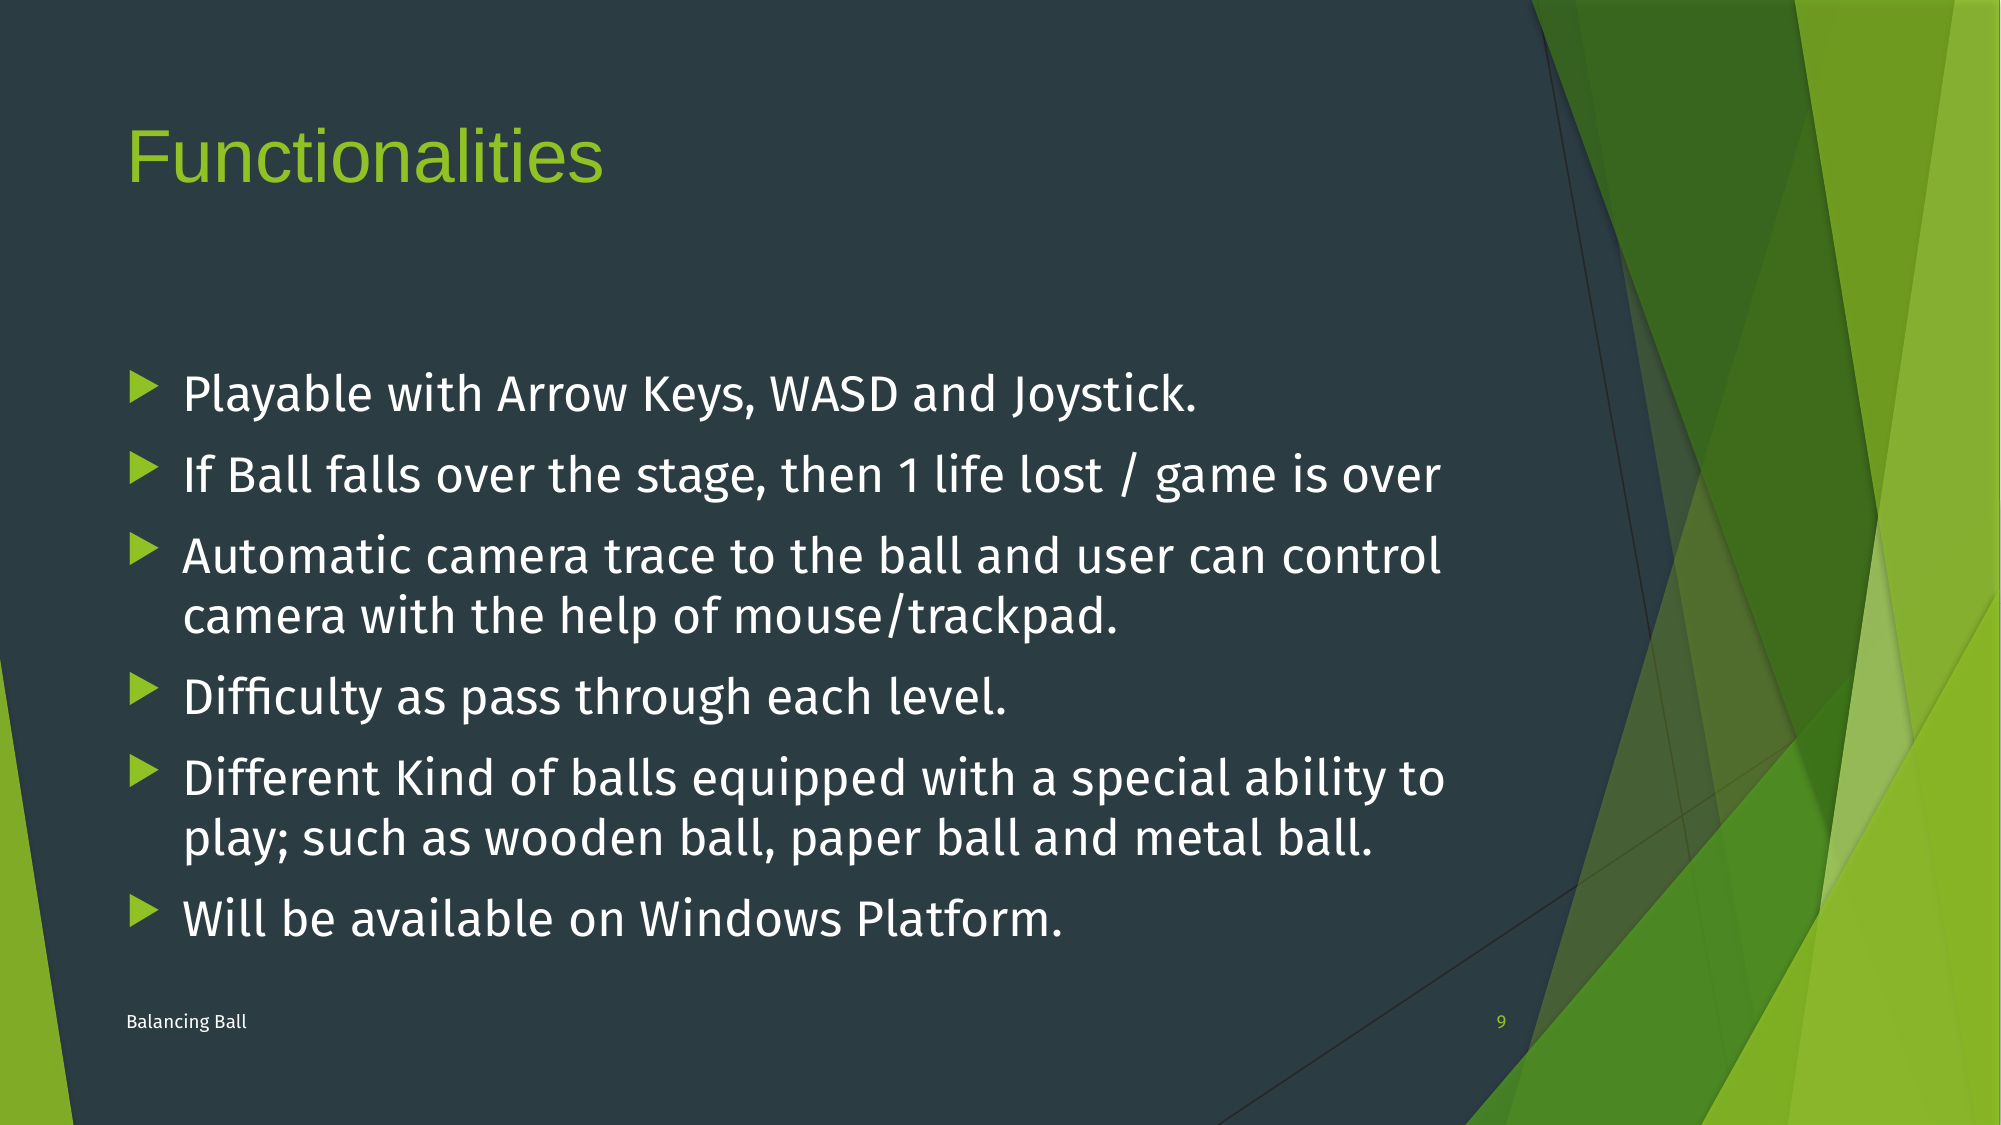

# Functionalities
Playable with Arrow Keys, WASD and Joystick.
If Ball falls over the stage, then 1 life lost / game is over
Automatic camera trace to the ball and user can control camera with the help of mouse/trackpad.
Difficulty as pass through each level.
Different Kind of balls equipped with a special ability to play; such as wooden ball, paper ball and metal ball.
Will be available on Windows Platform.
Balancing Ball
9